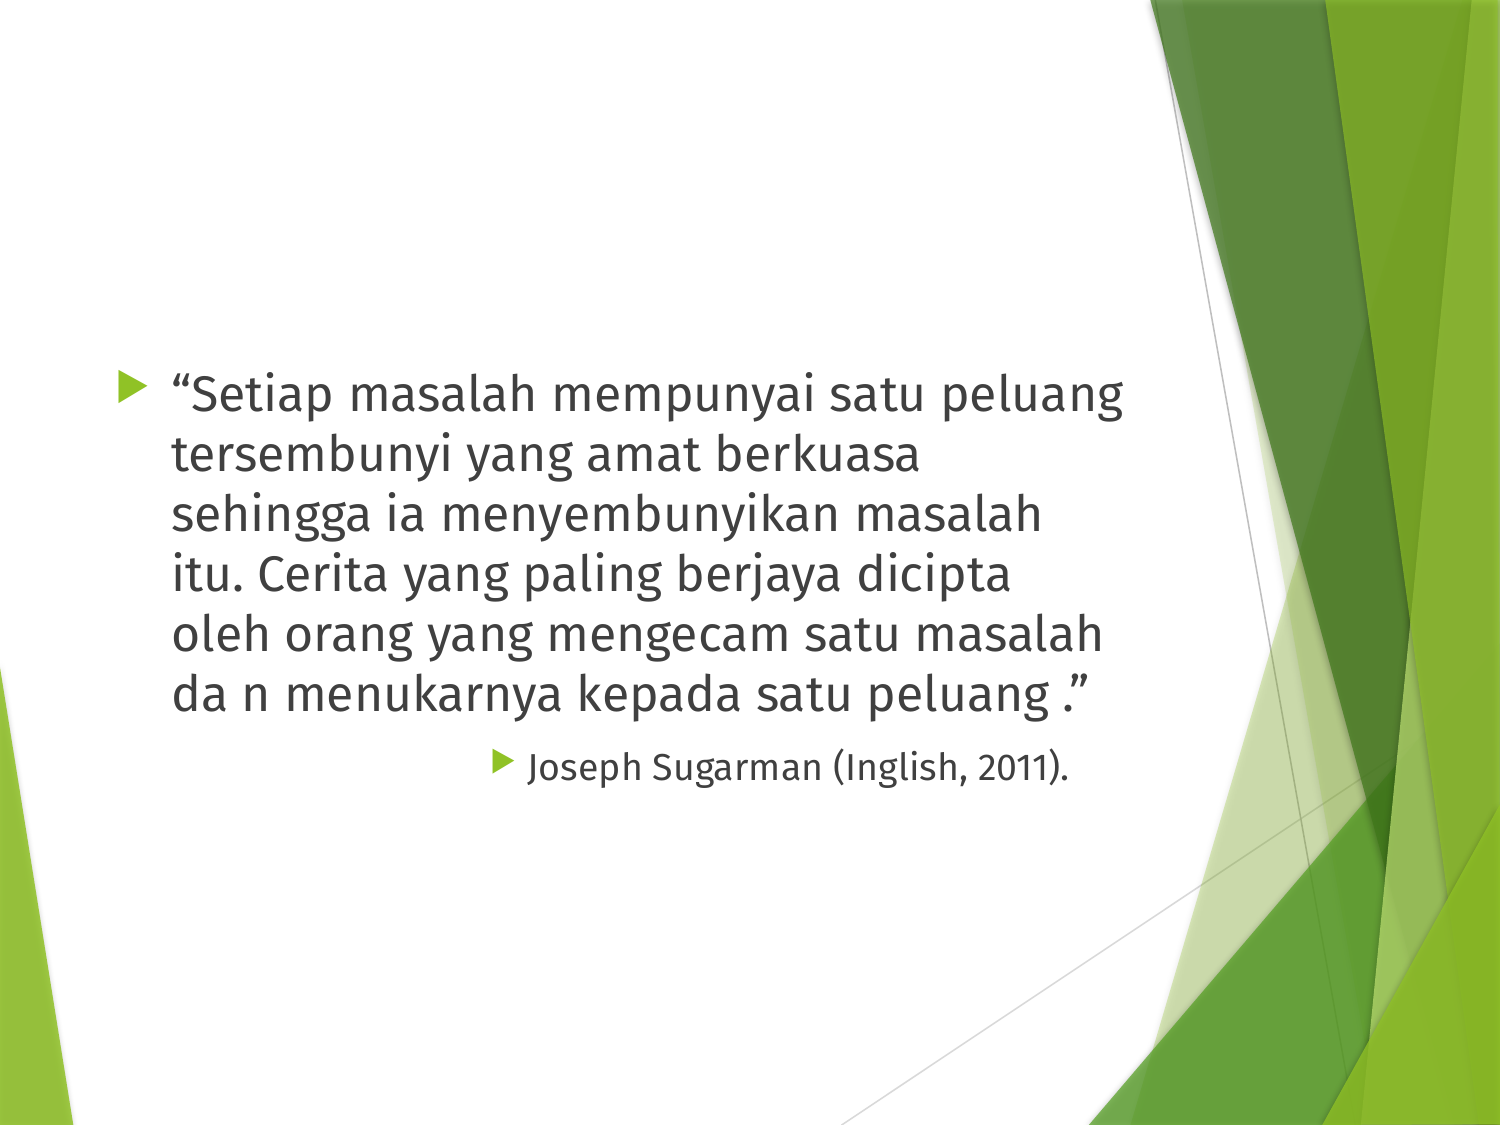

#
“Setiap masalah mempunyai satu peluang tersembunyi yang amat berkuasa sehingga ia menyembunyikan masalah itu. Cerita yang paling berjaya dicipta oleh orang yang mengecam satu masalah da n menukarnya kepada satu peluang .”
Joseph Sugarman (Inglish, 2011).